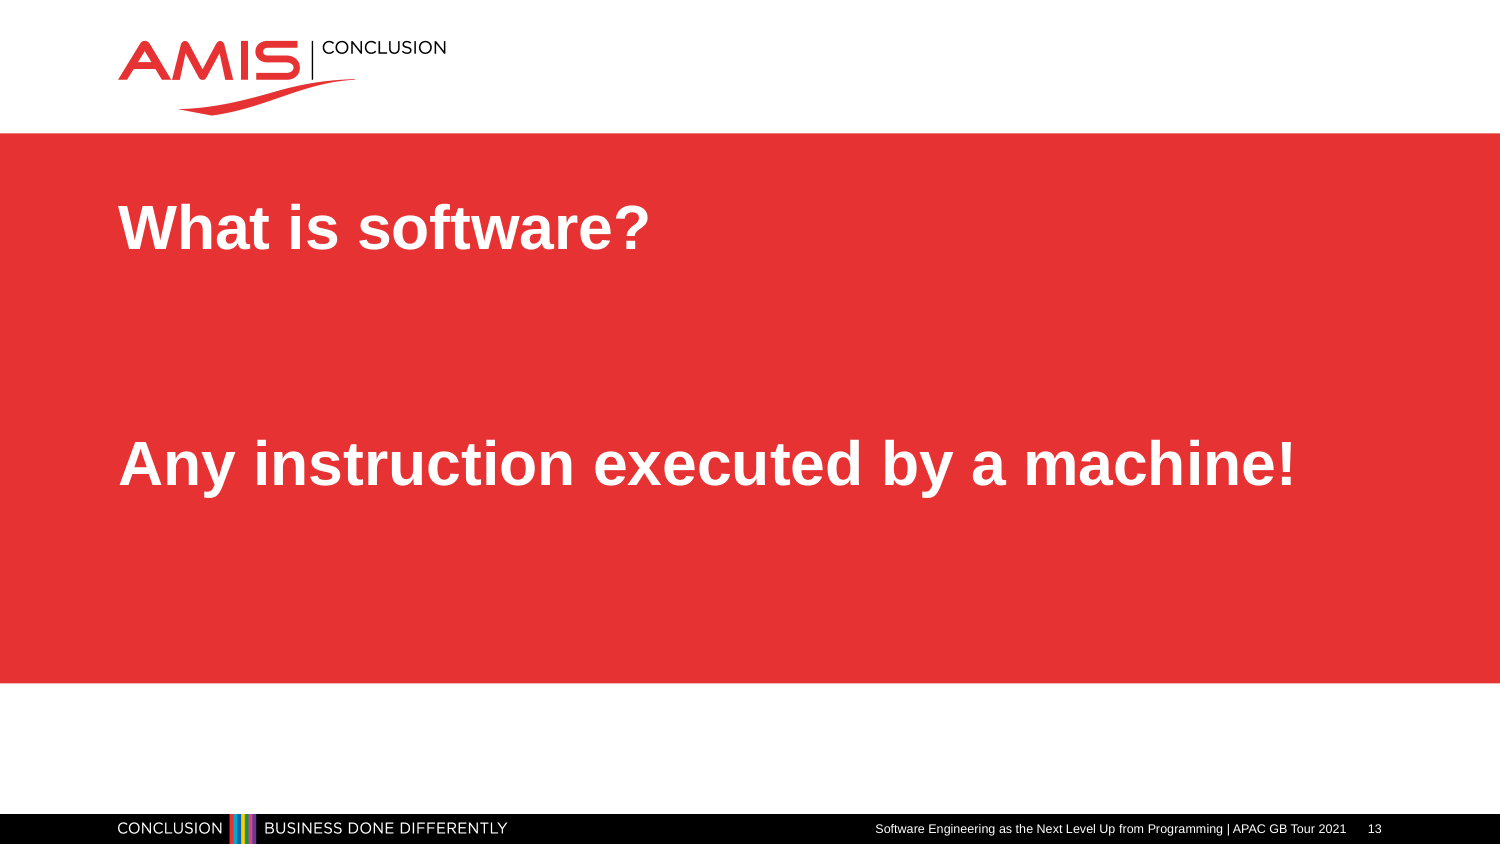

# What is software? Any instruction executed by a machine!
Software Engineering as the Next Level Up from Programming | APAC GB Tour 2021
13